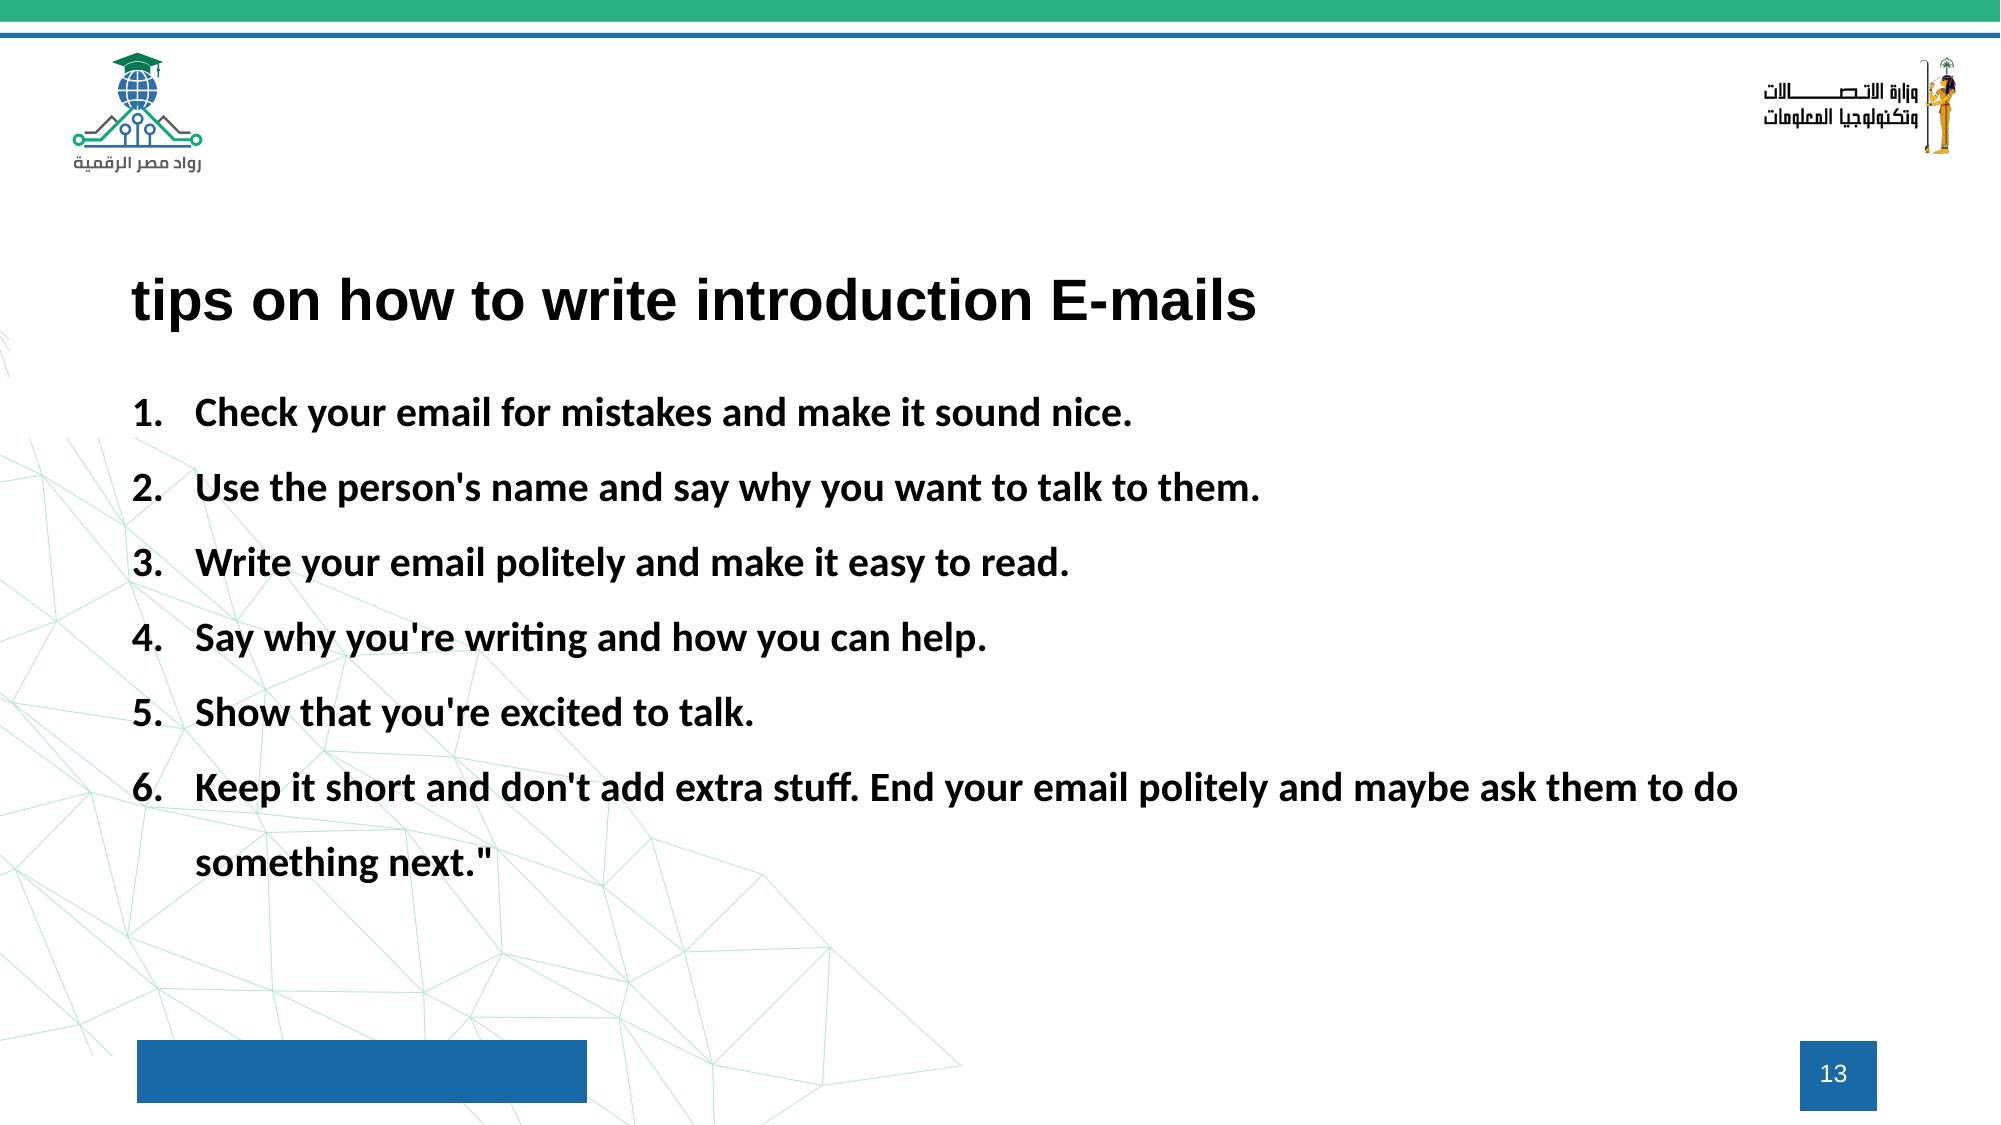

tips on how to write introduction E-mails
Check your email for mistakes and make it sound nice.
Use the person's name and say why you want to talk to them.
Write your email politely and make it easy to read.
Say why you're writing and how you can help.
Show that you're excited to talk.
Keep it short and don't add extra stuff. End your email politely and maybe ask them to do something next."
13